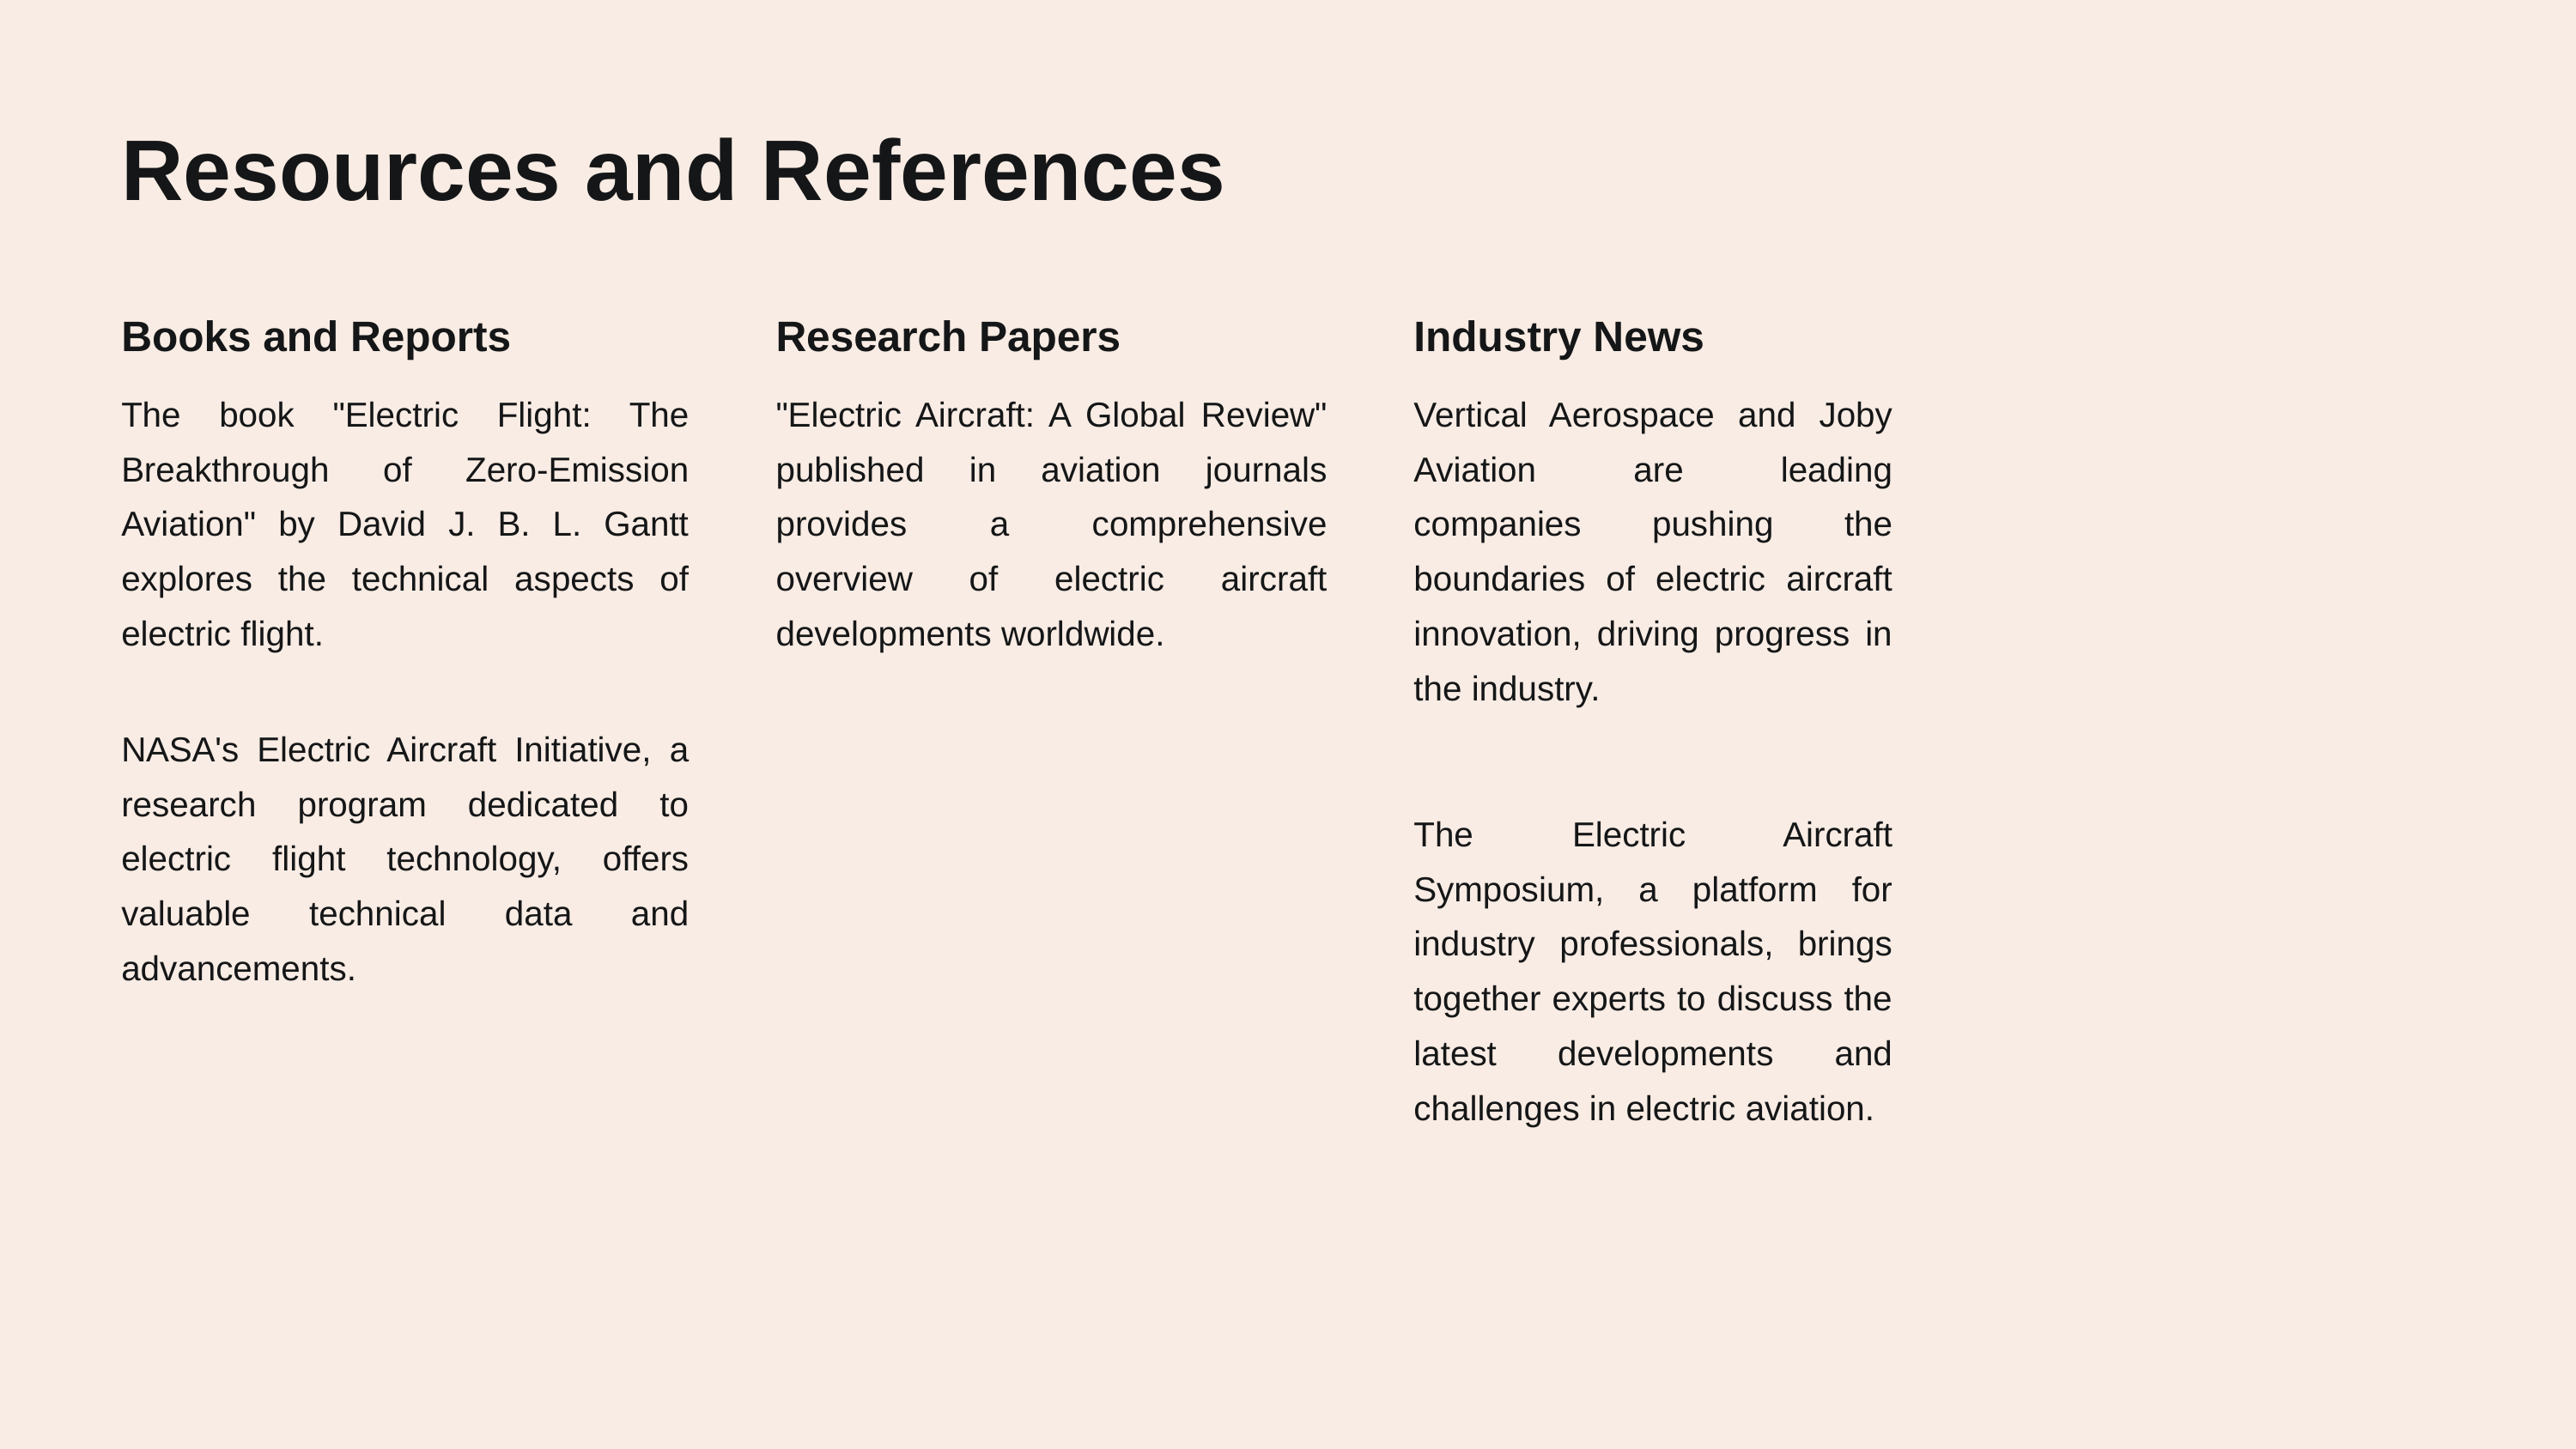

Resources and References
Books and Reports
Research Papers
Industry News
The book "Electric Flight: The Breakthrough of Zero-Emission Aviation" by David J. B. L. Gantt explores the technical aspects of electric flight.
"Electric Aircraft: A Global Review" published in aviation journals provides a comprehensive overview of electric aircraft developments worldwide.
Vertical Aerospace and Joby Aviation are leading companies pushing the boundaries of electric aircraft innovation, driving progress in the industry.
NASA's Electric Aircraft Initiative, a research program dedicated to electric flight technology, offers valuable technical data and advancements.
The Electric Aircraft Symposium, a platform for industry professionals, brings together experts to discuss the latest developments and challenges in electric aviation.